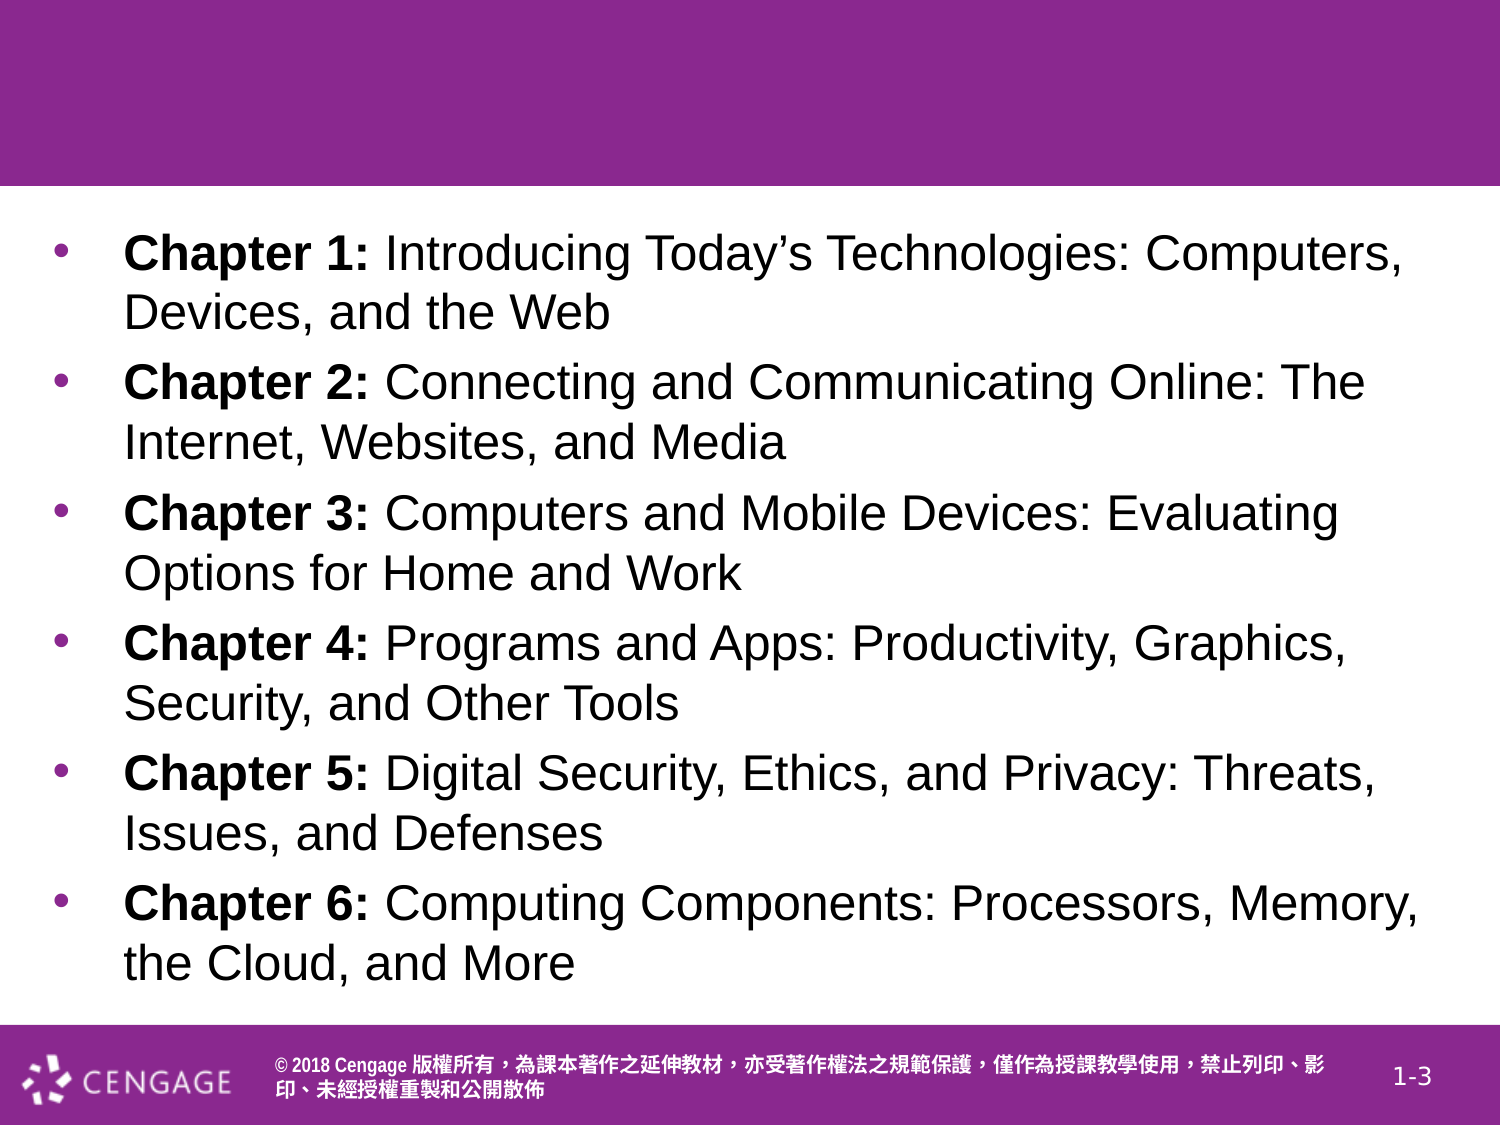

1A-3
#
Chapter 1: Introducing Today’s Technologies: Computers, Devices, and the Web
Chapter 2: Connecting and Communicating Online: The Internet, Websites, and Media
Chapter 3: Computers and Mobile Devices: Evaluating Options for Home and Work
Chapter 4: Programs and Apps: Productivity, Graphics, Security, and Other Tools
Chapter 5: Digital Security, Ethics, and Privacy: Threats, Issues, and Defenses
Chapter 6: Computing Components: Processors, Memory, the Cloud, and More